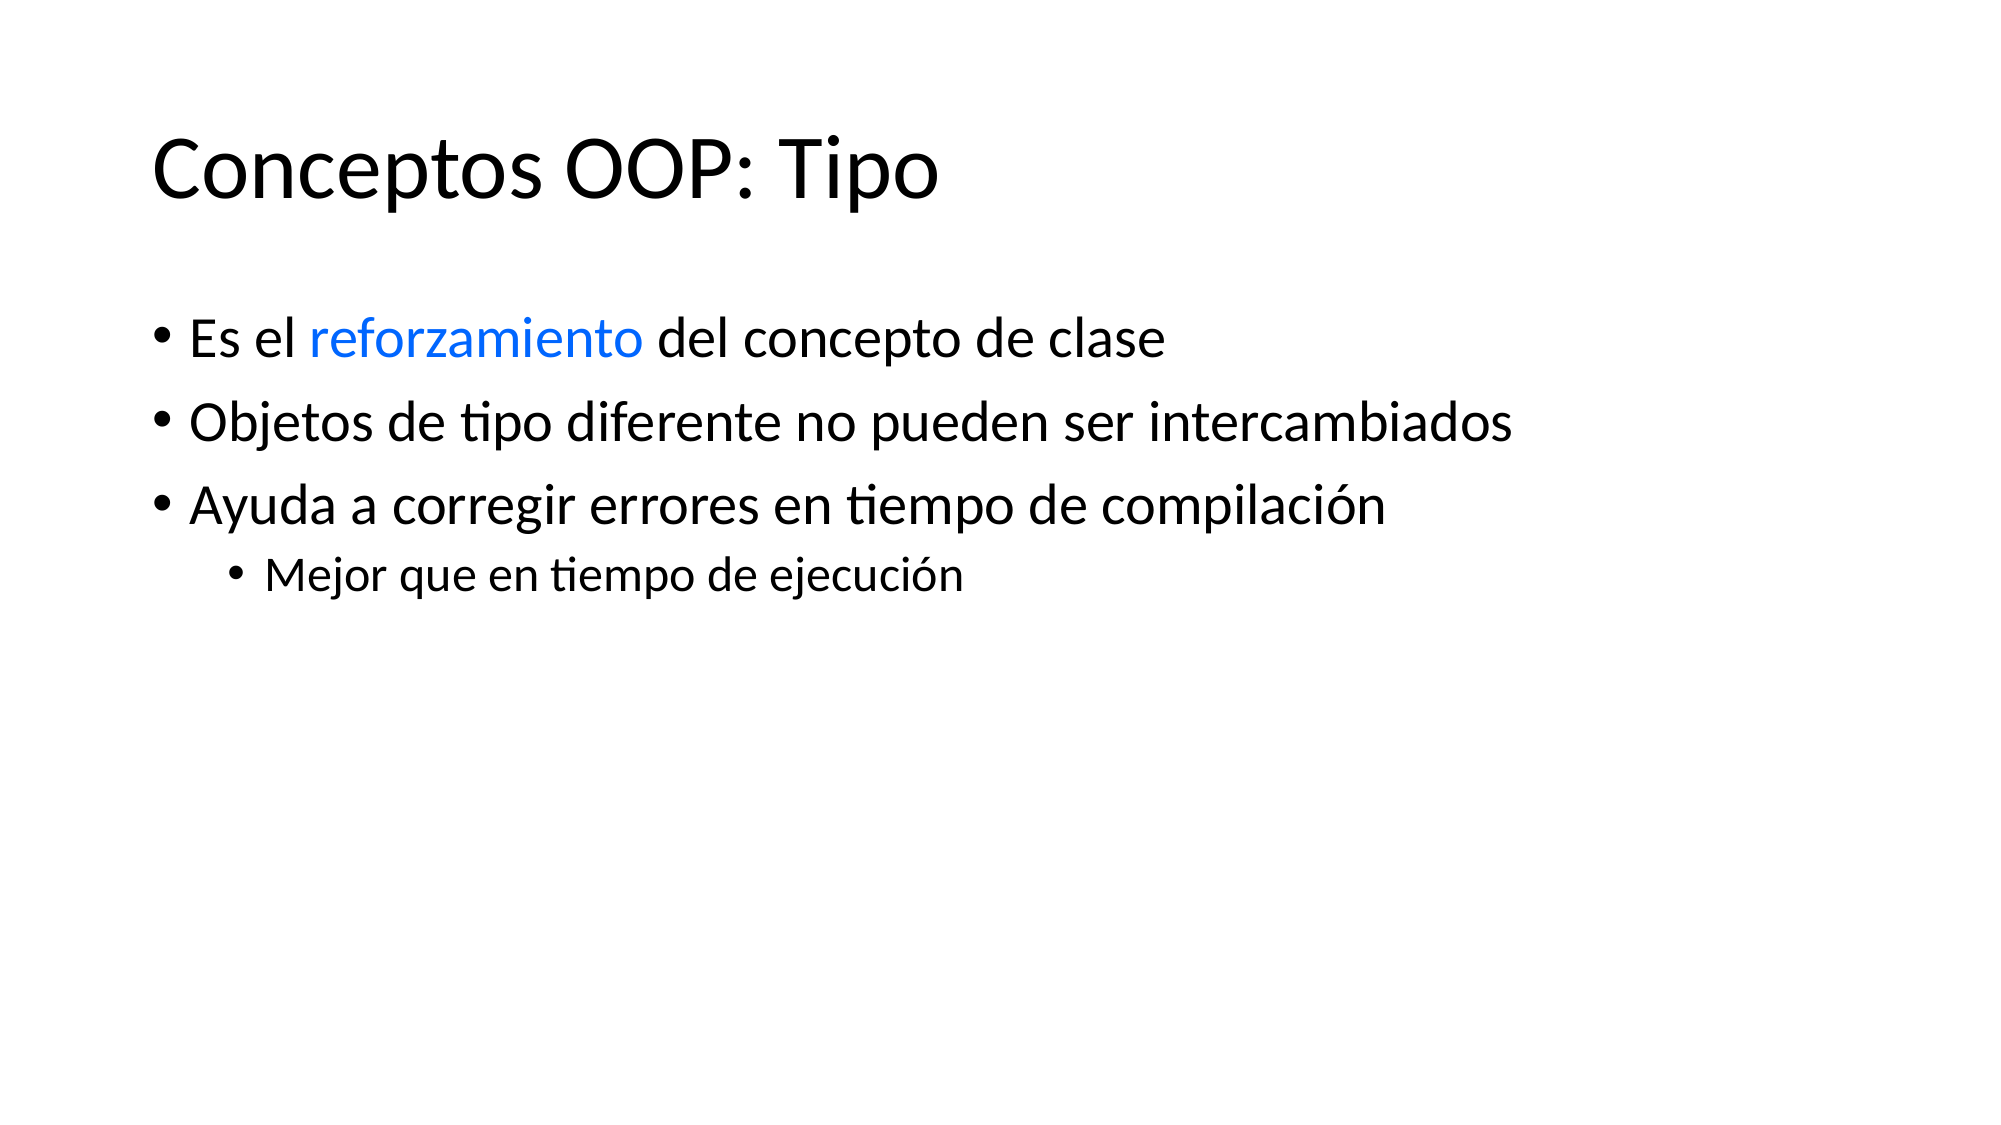

# Conceptos OOP: Tipo
Es el reforzamiento del concepto de clase
Objetos de tipo diferente no pueden ser intercambiados
Ayuda a corregir errores en tiempo de compilación
Mejor que en tiempo de ejecución